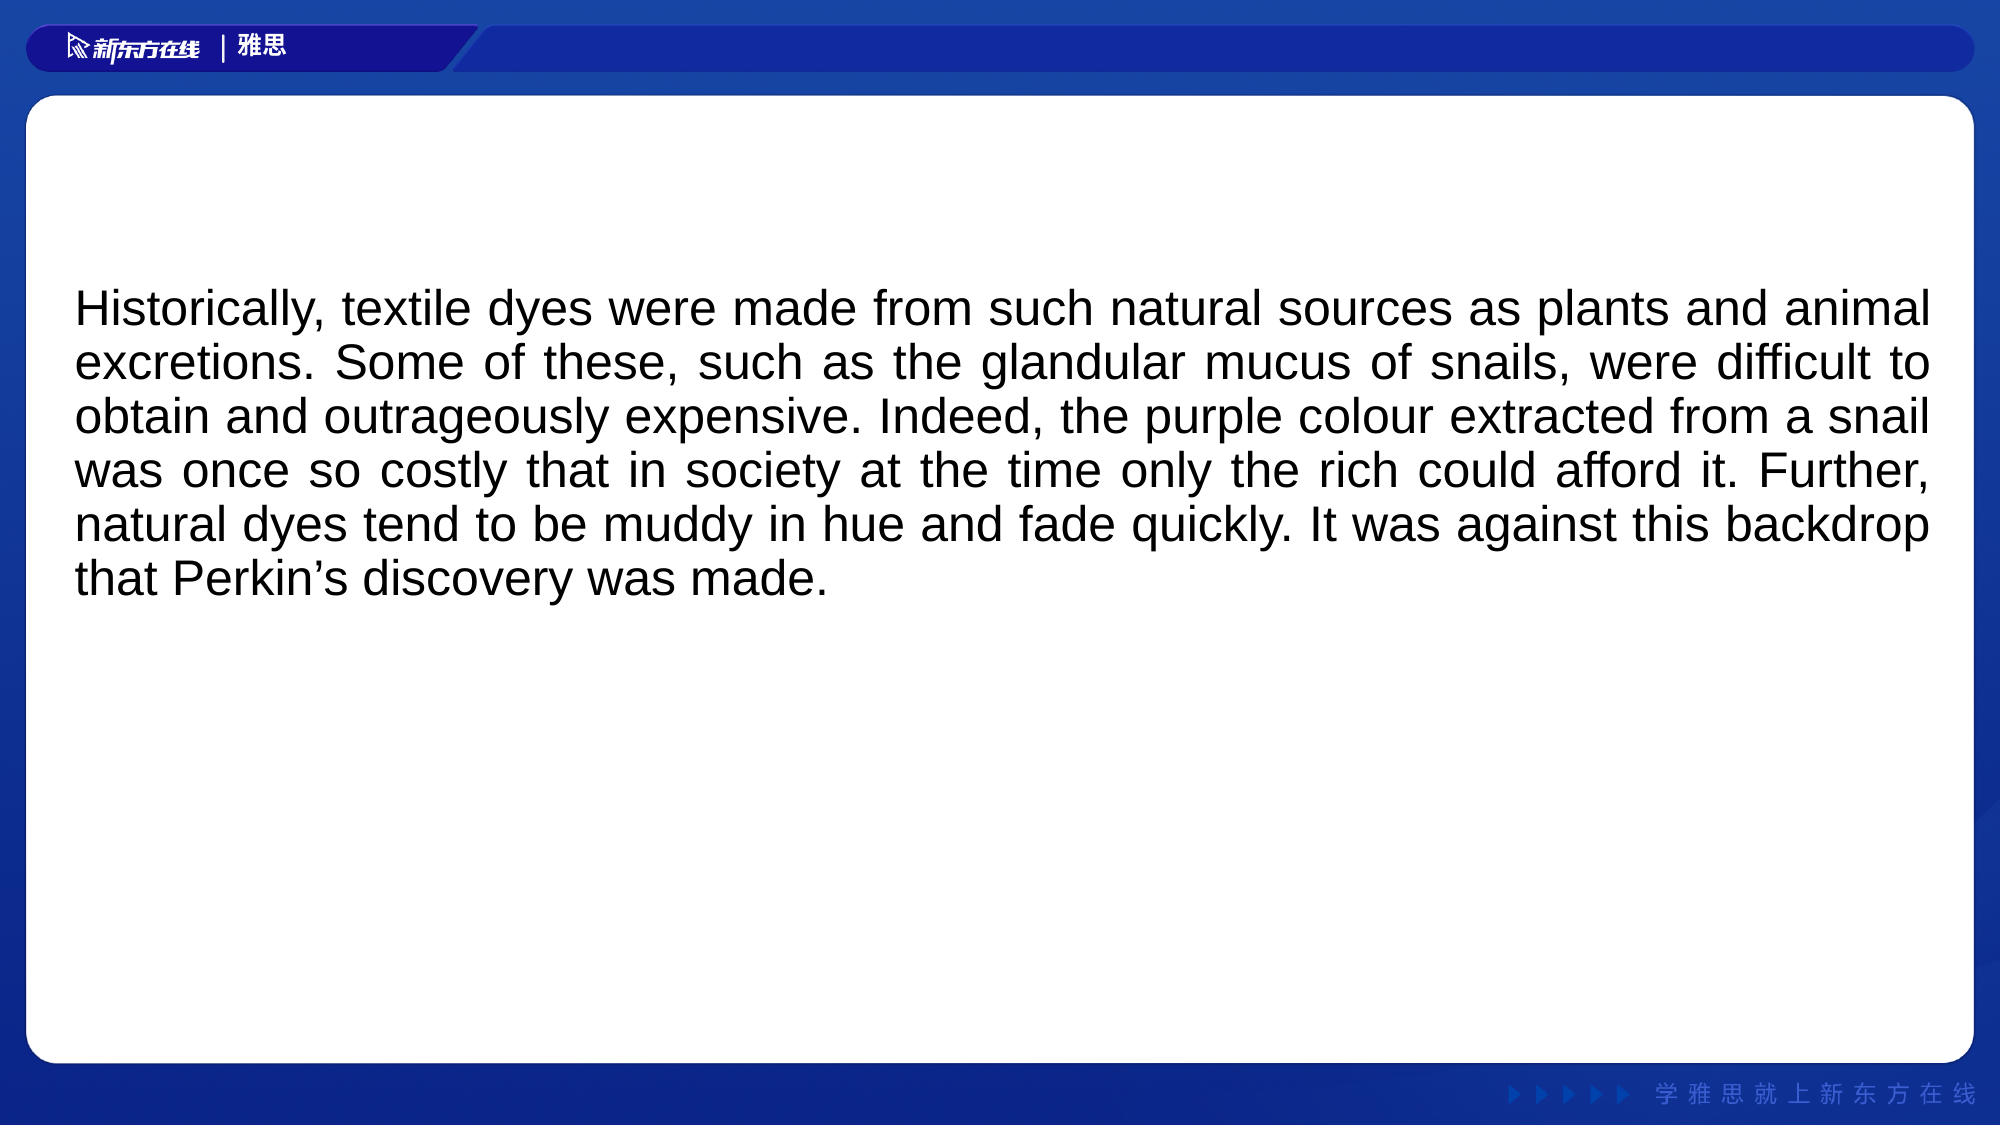

Historically, textile dyes were made from such natural sources as plants and animal excretions. Some of these, such as the glandular mucus of snails, were difficult to obtain and outrageously expensive. Indeed, the purple colour extracted from a snail was once so costly that in society at the time only the rich could afford it. Further, natural dyes tend to be muddy in hue and fade quickly. It was against this backdrop that Perkin’s discovery was made.